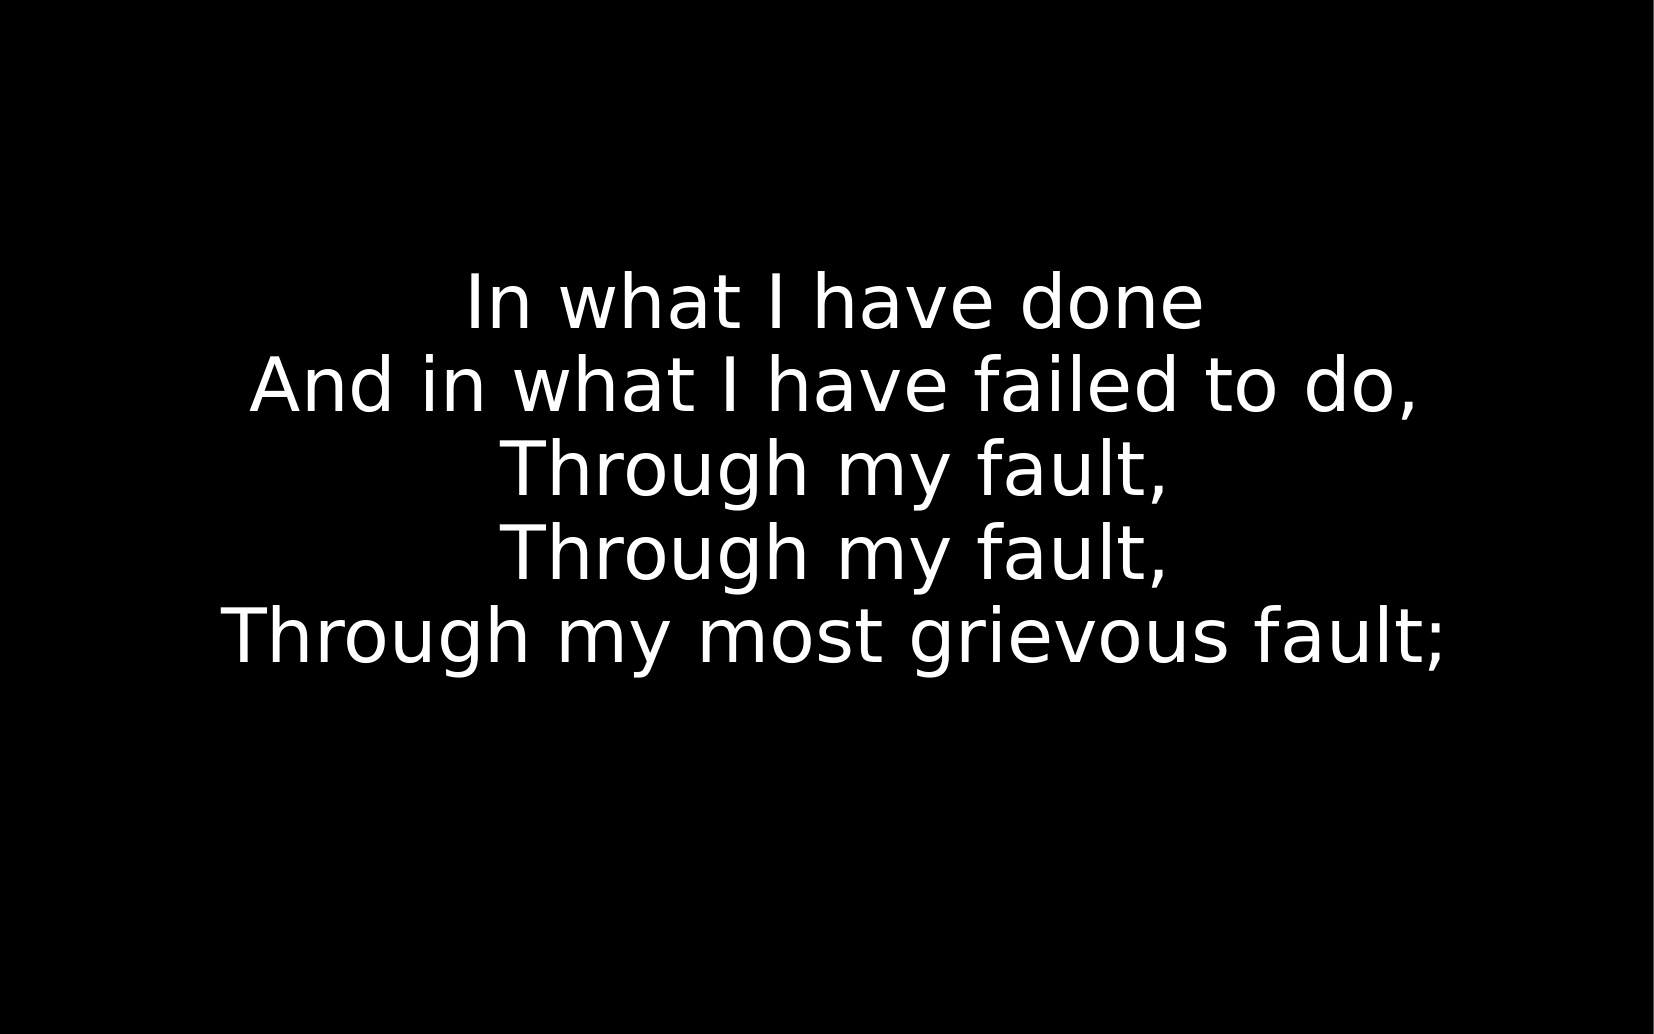

In what I have done
And in what I have failed to do,
Through my fault,
Through my fault,
Through my most grievous fault;